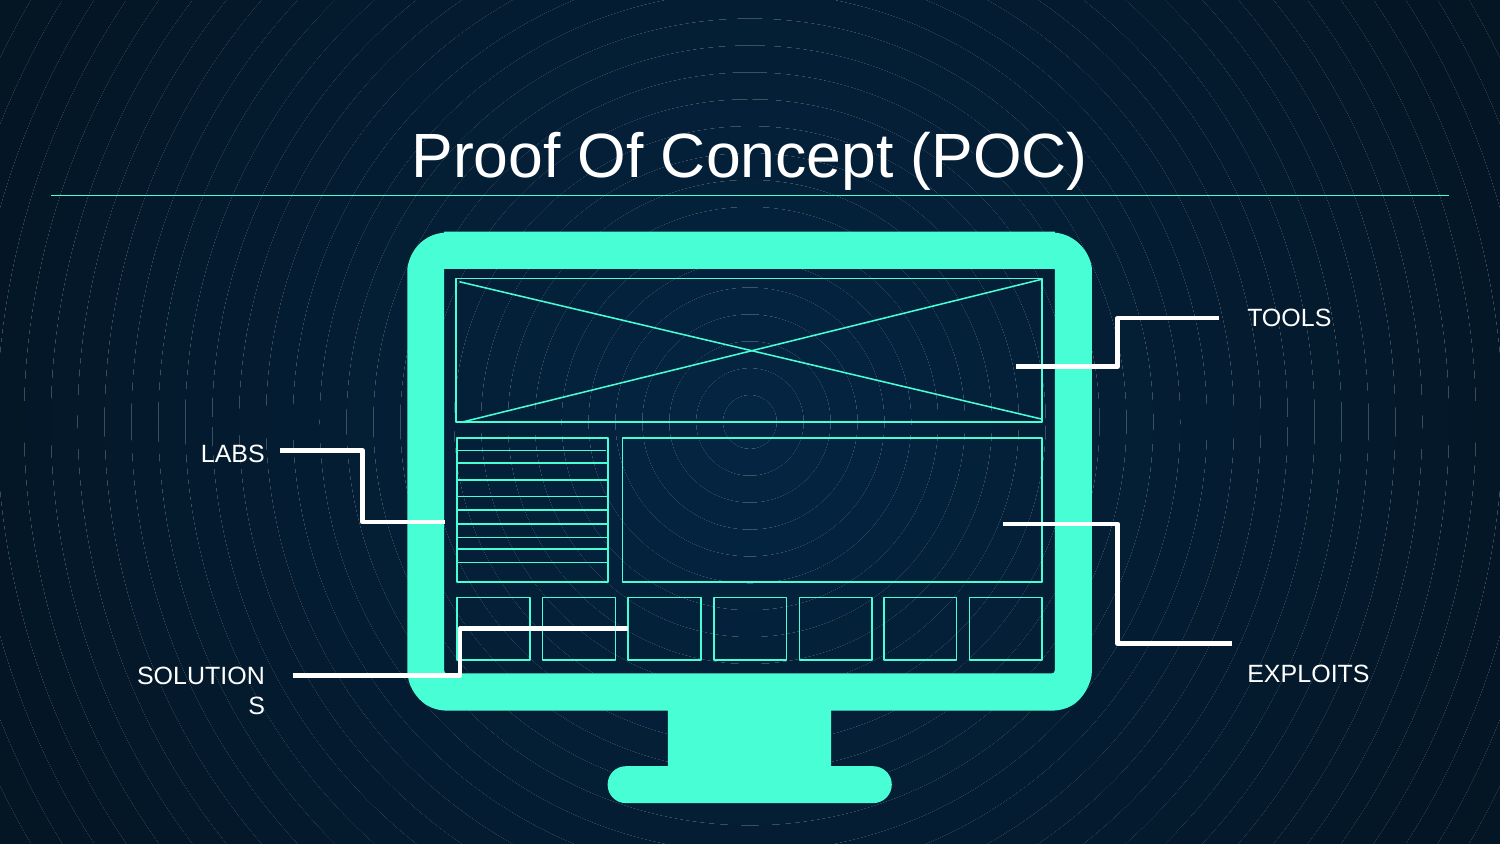

# Proof Of Concept (POC)

TOOLS
LABS

EXPLOITS
SOLUTIONS